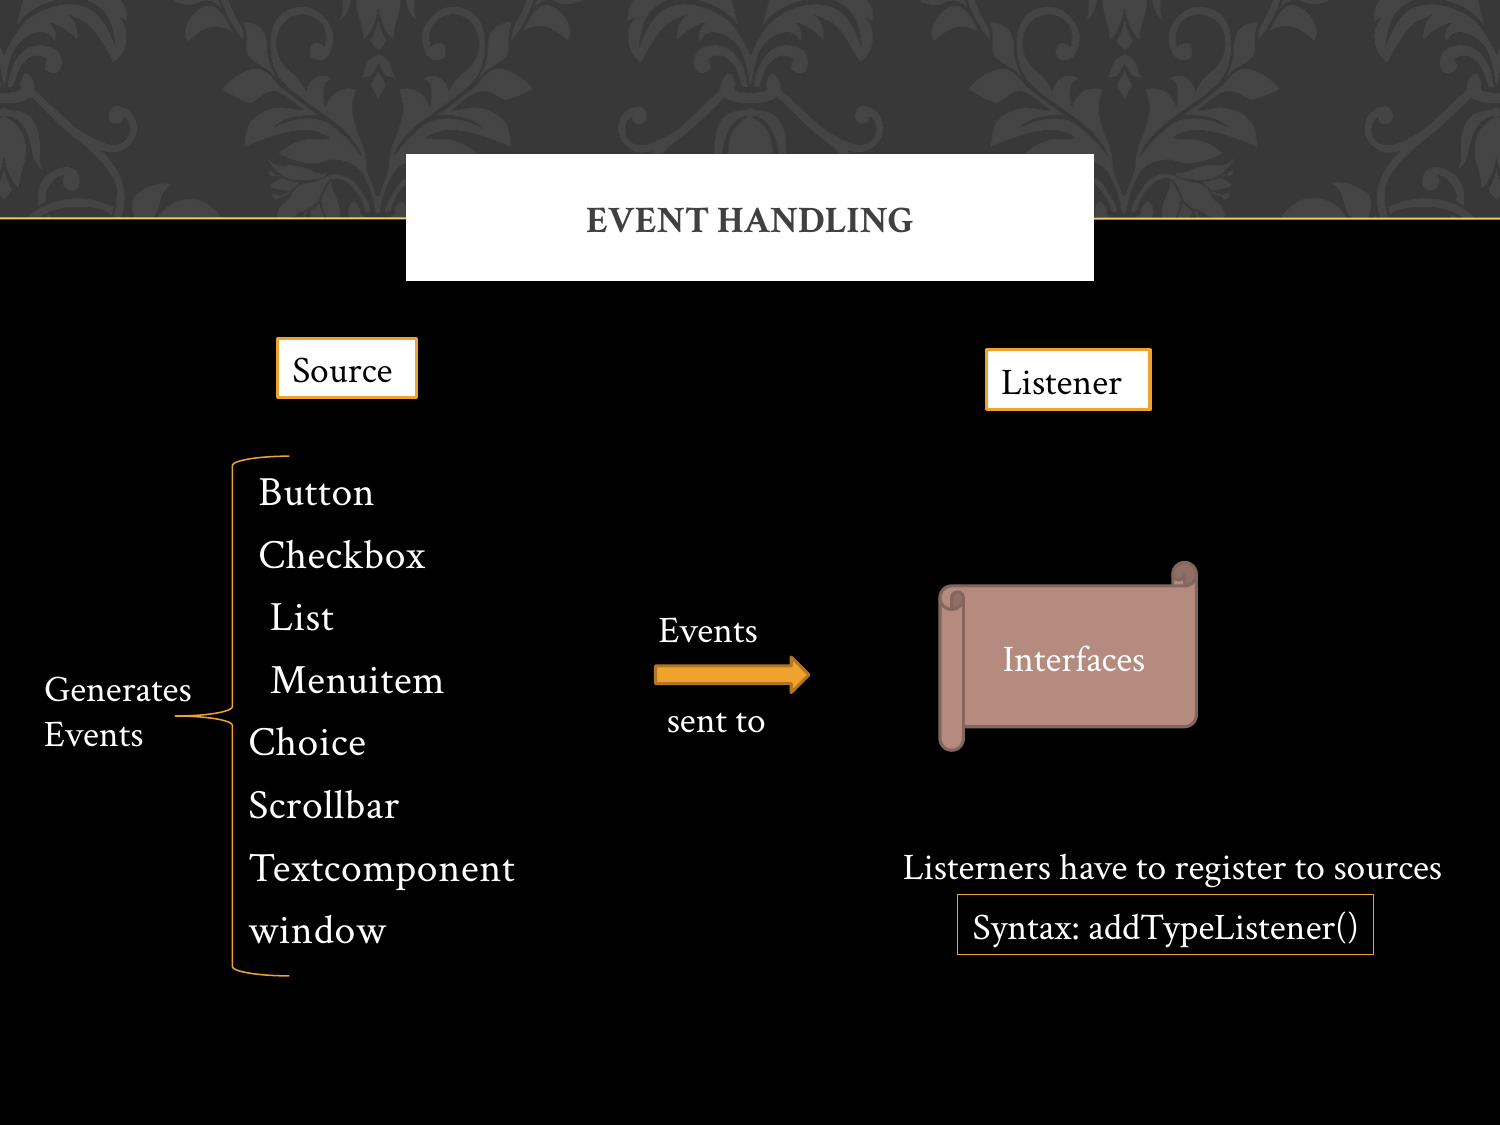

# Event Handling

                 Button
                 Checkbox
	   List
 	   Menuitem
                Choice
                Scrollbar
                Textcomponent
                window
Source
Listener

Interfaces
Events

 sent to
Generates Events

Listerners have to register to sources
Syntax: addTypeListener()